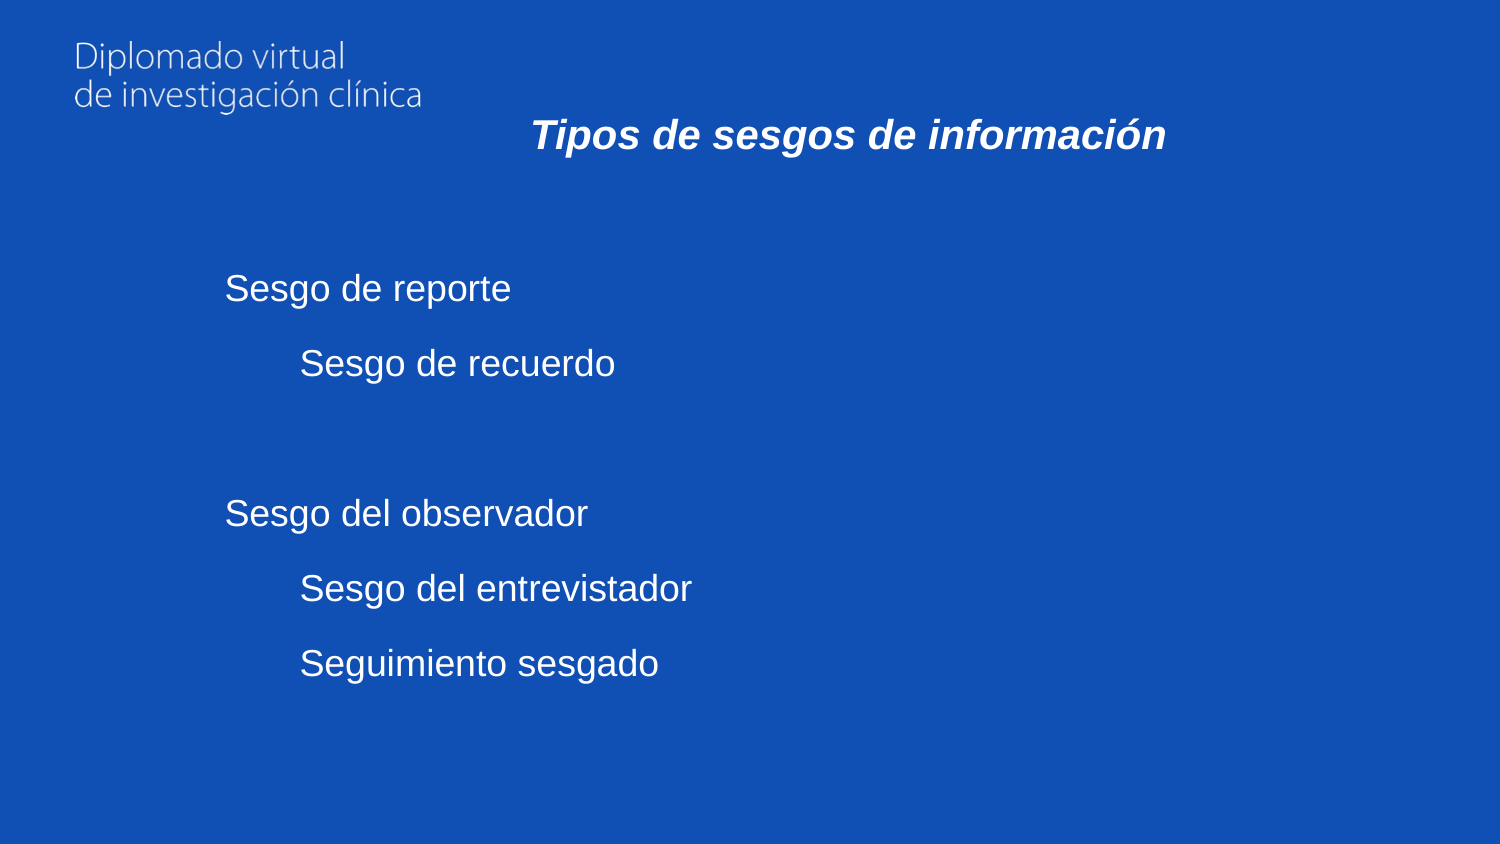

# Tipos de sesgos de información
Sesgo de reporte
Sesgo de recuerdo

Sesgo del observador
Sesgo del entrevistador
Seguimiento sesgado